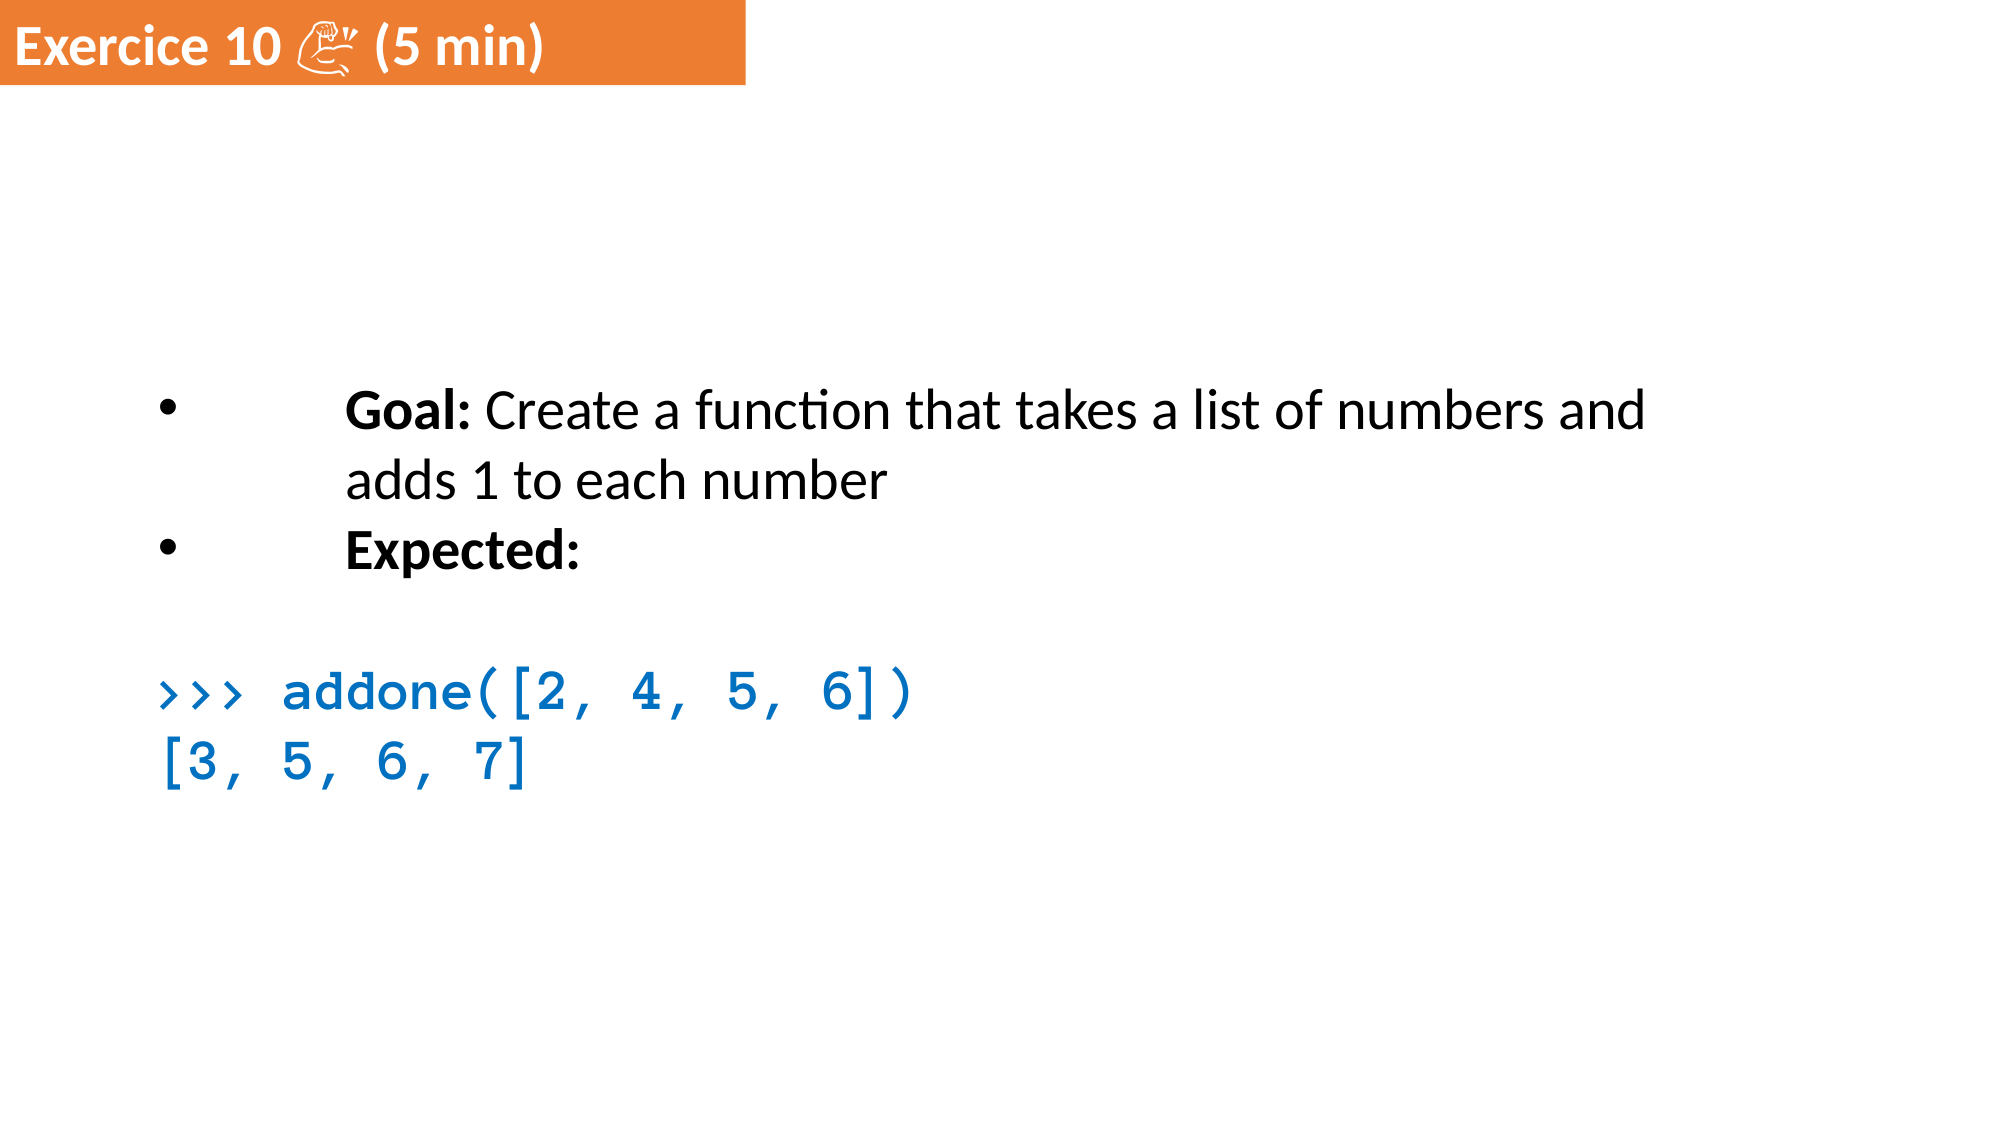

Exercice 10 💪 (5 min)
Goal: Create a function that takes a list of numbers and adds 1 to each number
Expected:

>>> addone([2, 4, 5, 6])
[3, 5, 6, 7]